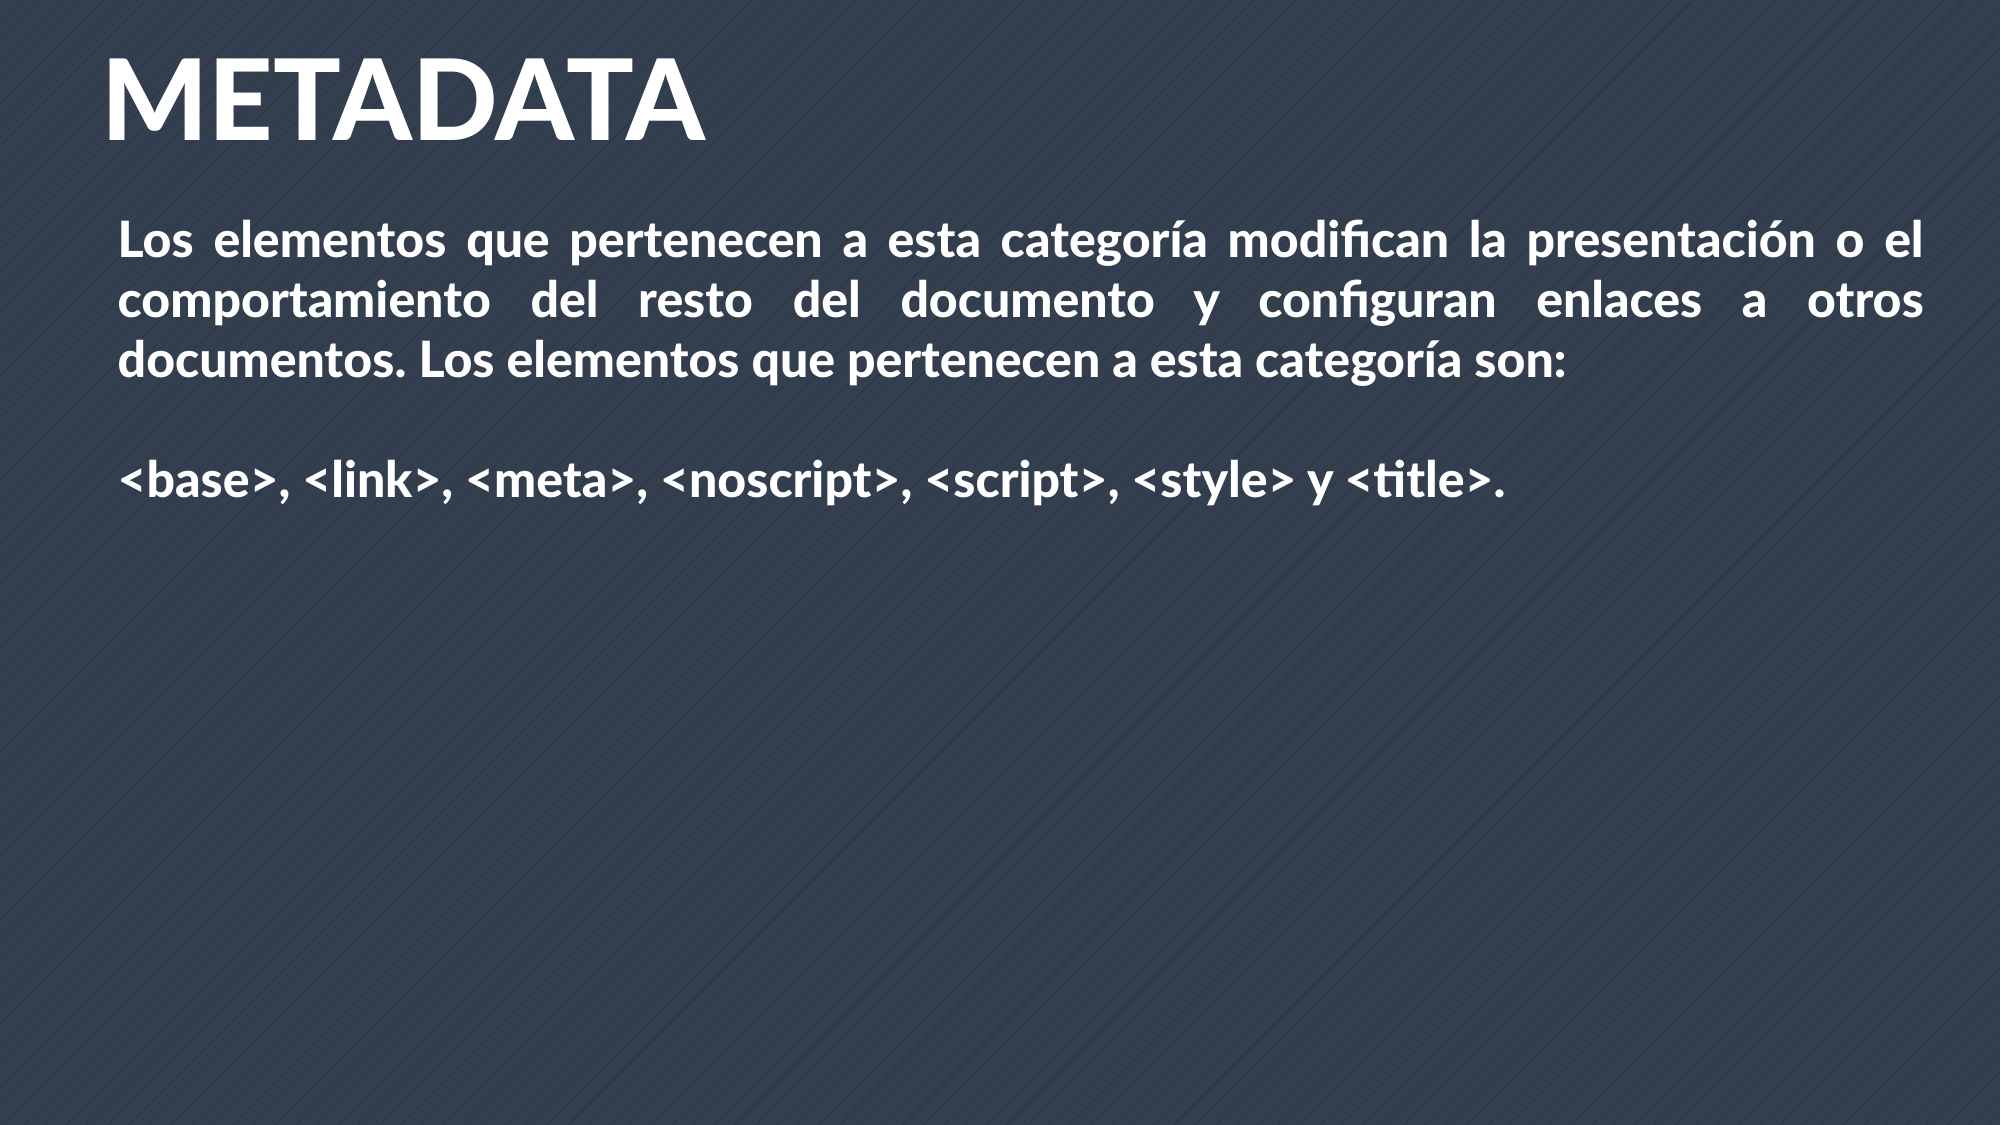

METADATA
Los elementos que pertenecen a esta categoría modifican la presentación o el comportamiento del resto del documento y configuran enlaces a otros documentos. Los elementos que pertenecen a esta categoría son:

<base>, <link>, <meta>, <noscript>, <script>, <style> y <title>.